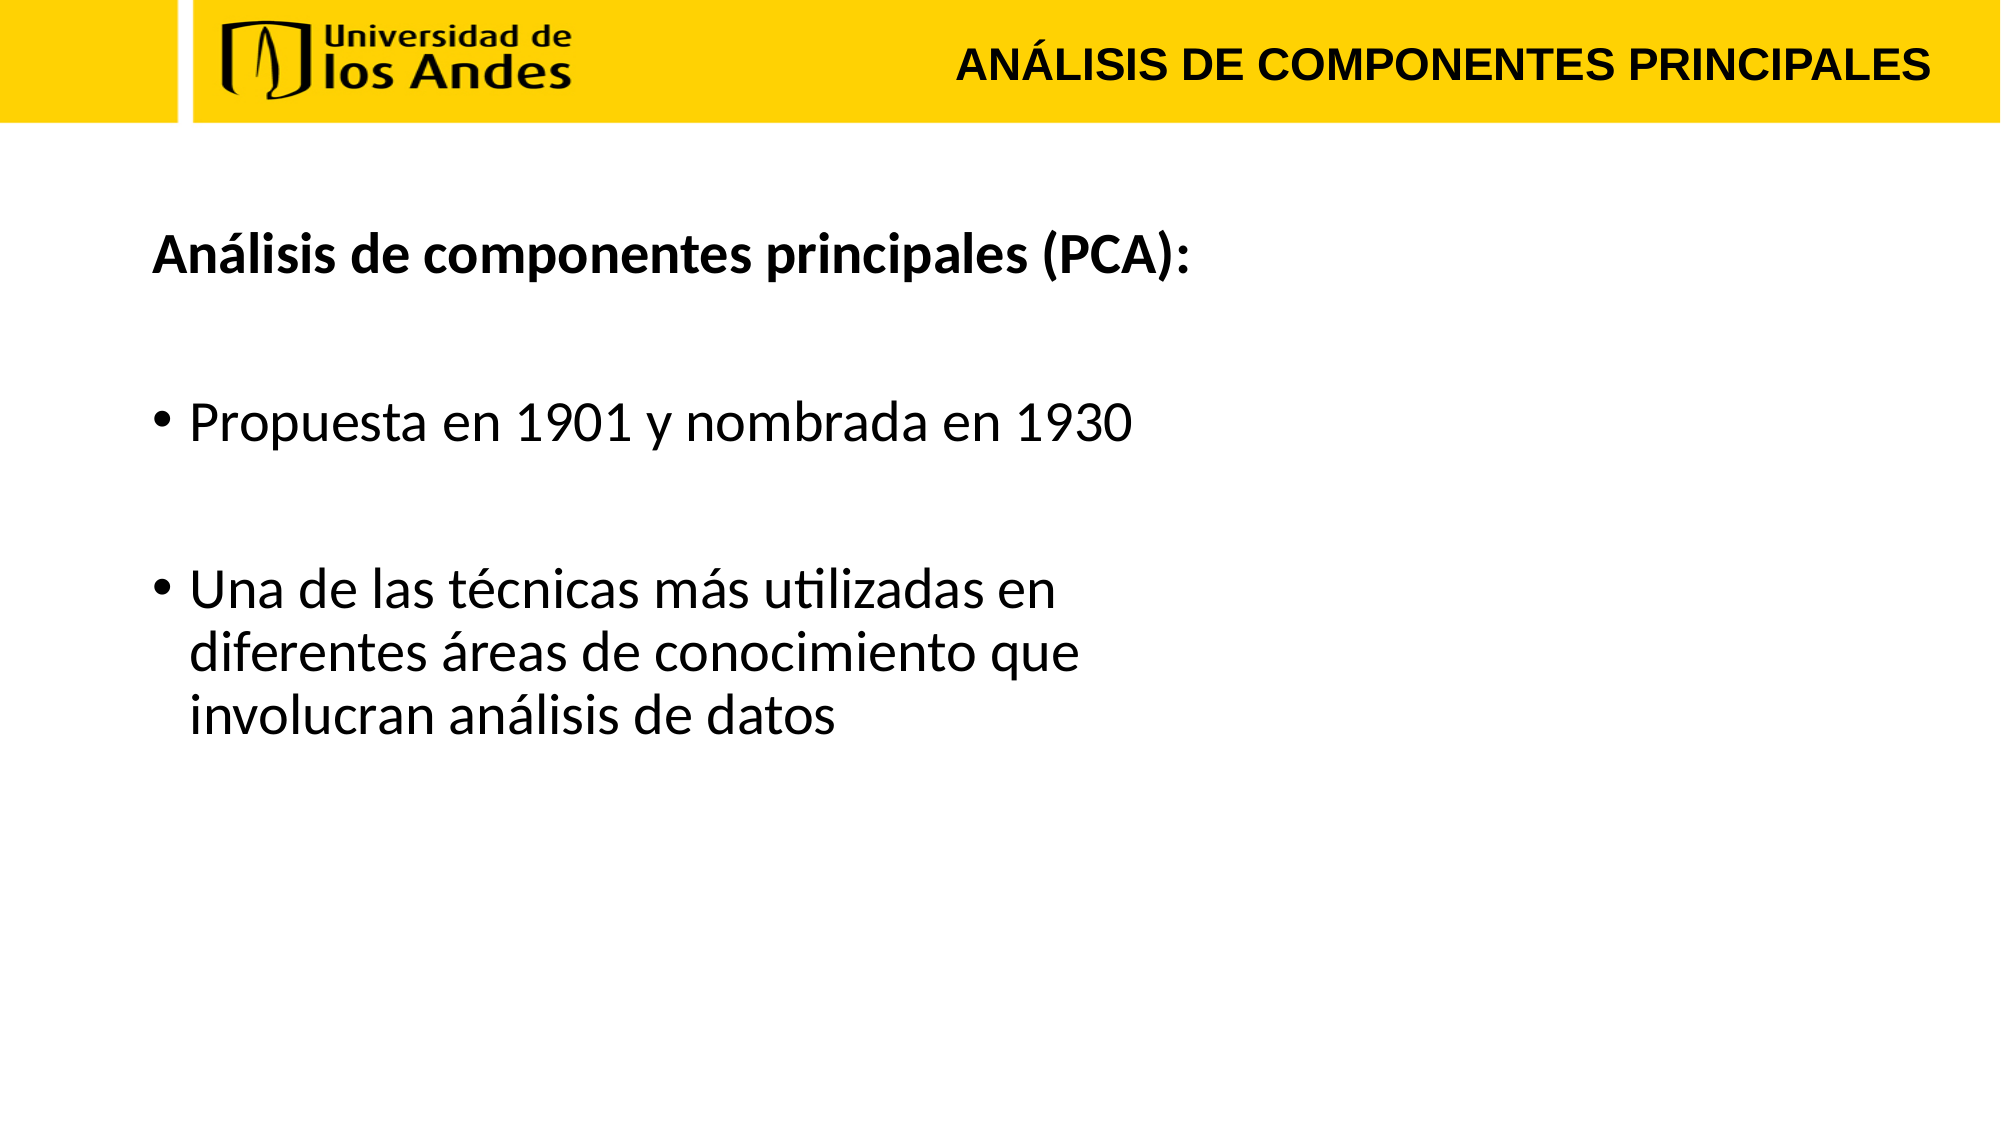

ANÁLISIS DE COMPONENTES PRINCIPALES
Análisis de componentes principales (PCA):

Propuesta en 1901 y nombrada en 1930

Una de las técnicas más utilizadas en diferentes áreas de conocimiento que involucran análisis de datos